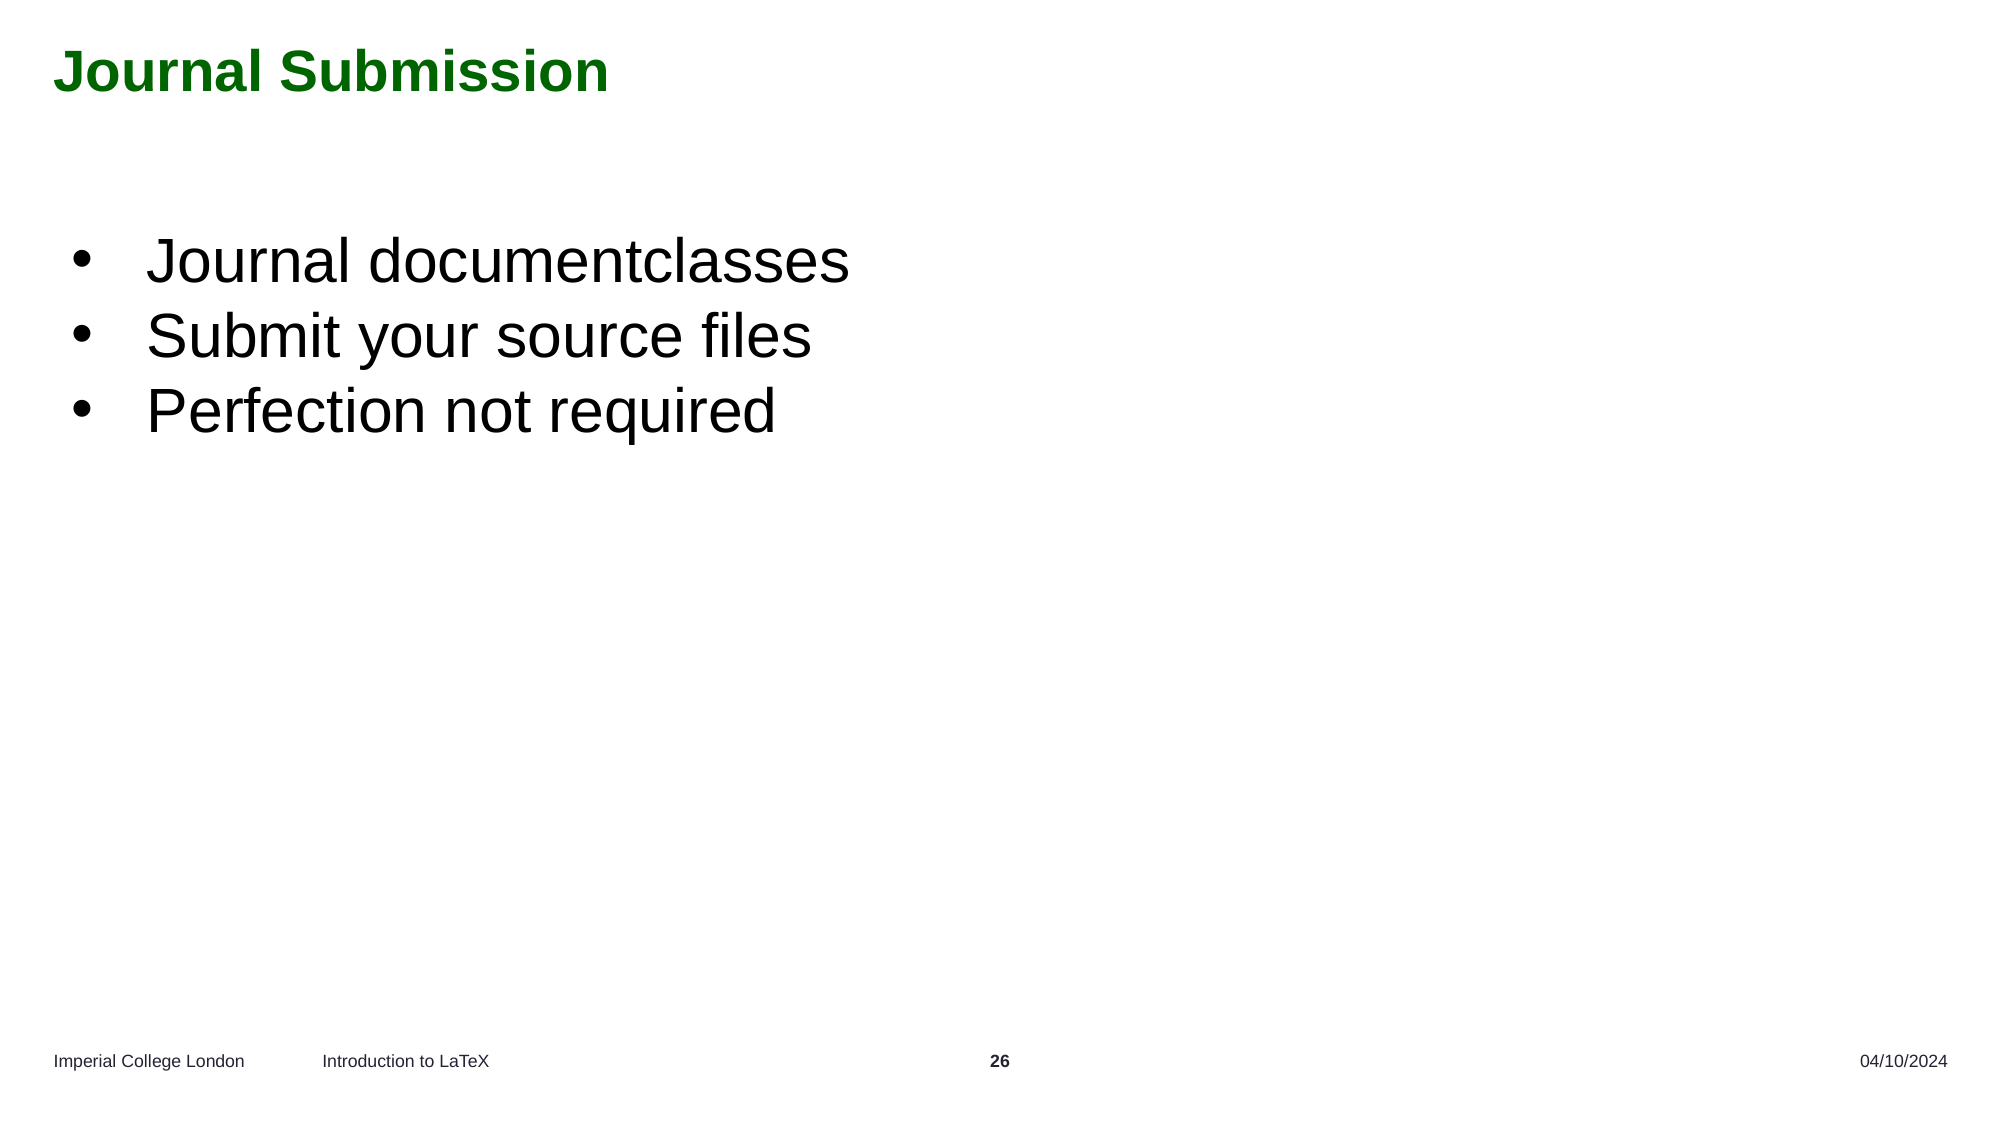

# Journal Submission
Journal documentclasses
Submit your source files
Perfection not required

Introduction to LaTeX
26
04/10/2024